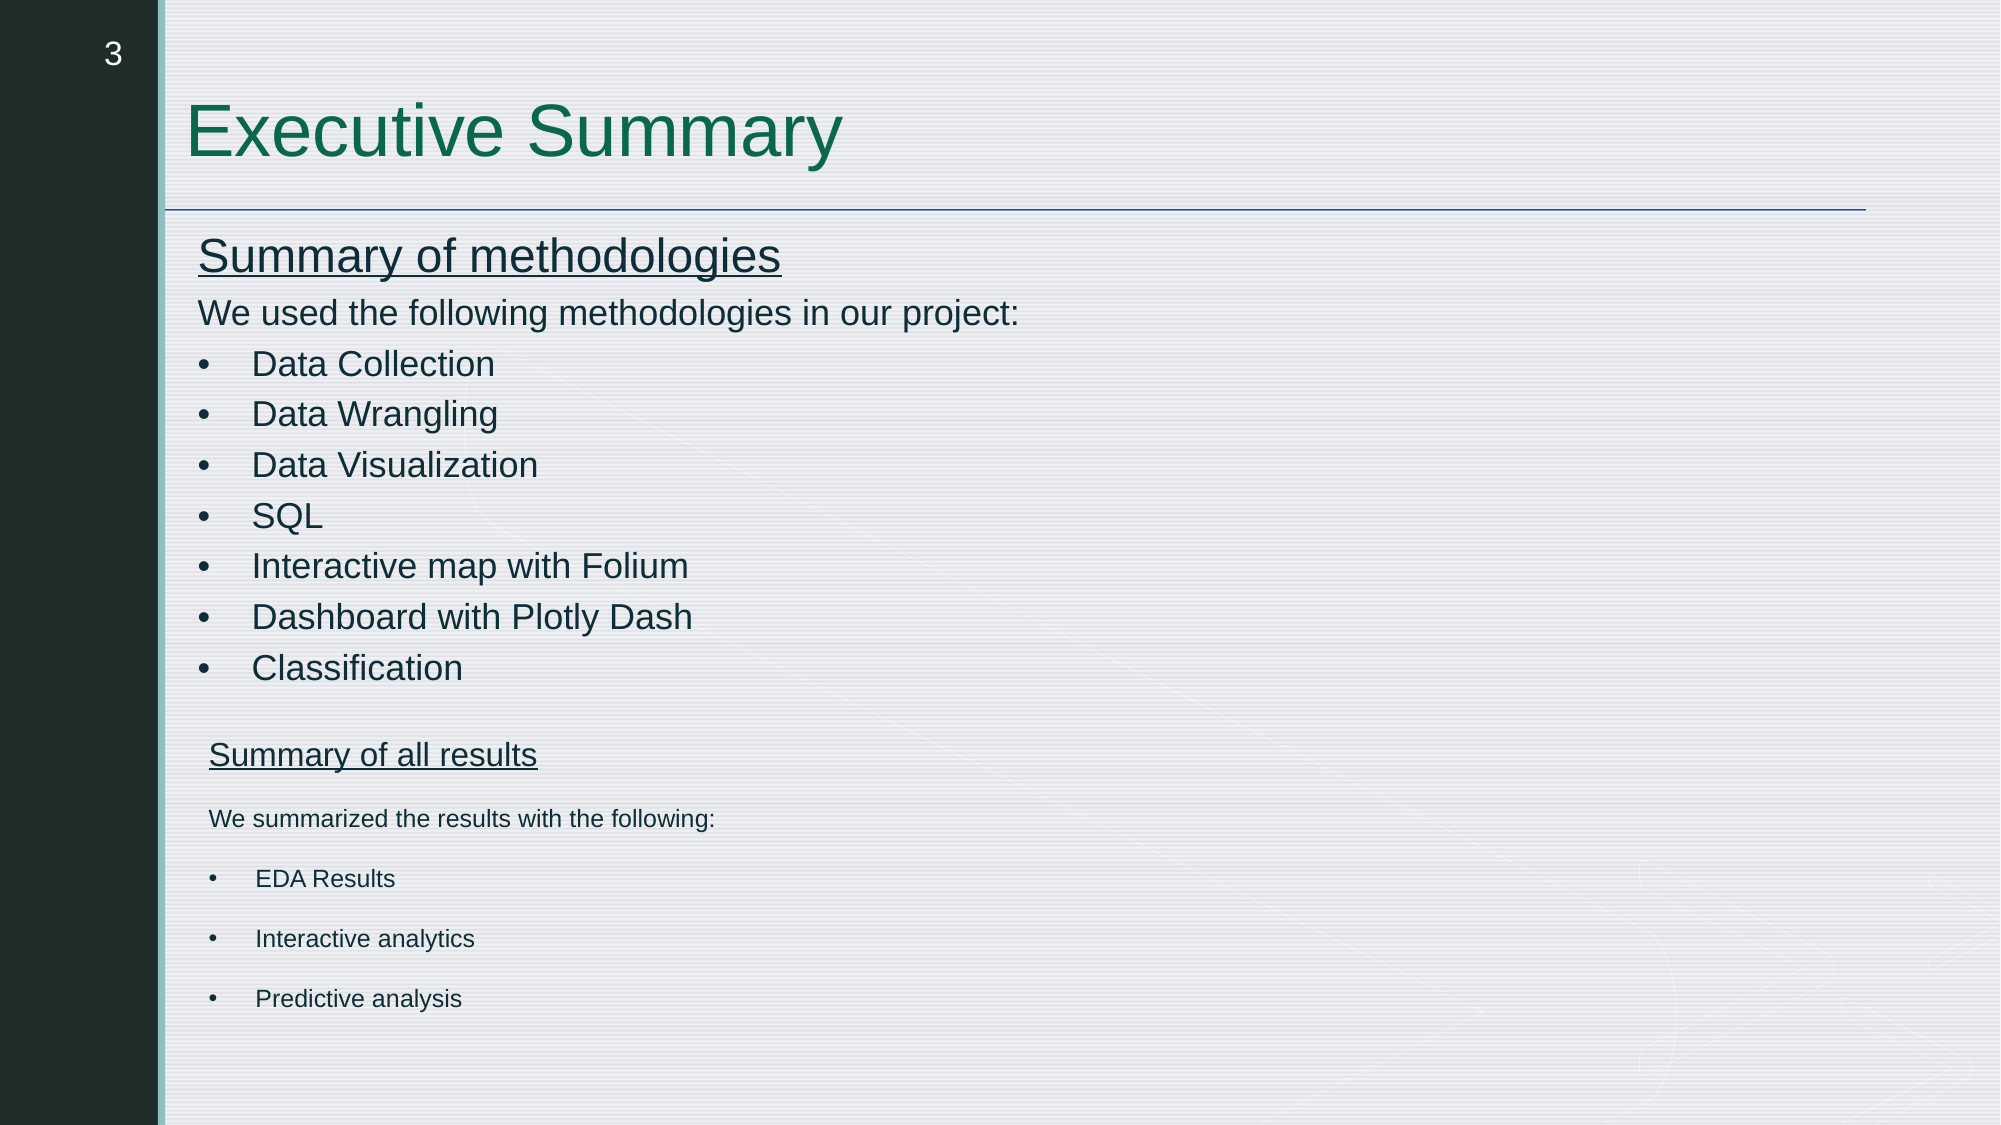

3
Executive Summary
Summary of methodologies
We used the following methodologies in our project:
Data Collection
Data Wrangling
Data Visualization
SQL
Interactive map with Folium
Dashboard with Plotly Dash
Classification
Summary of all results

We summarized the results with the following:

EDA Results

Interactive analytics

Predictive analysis